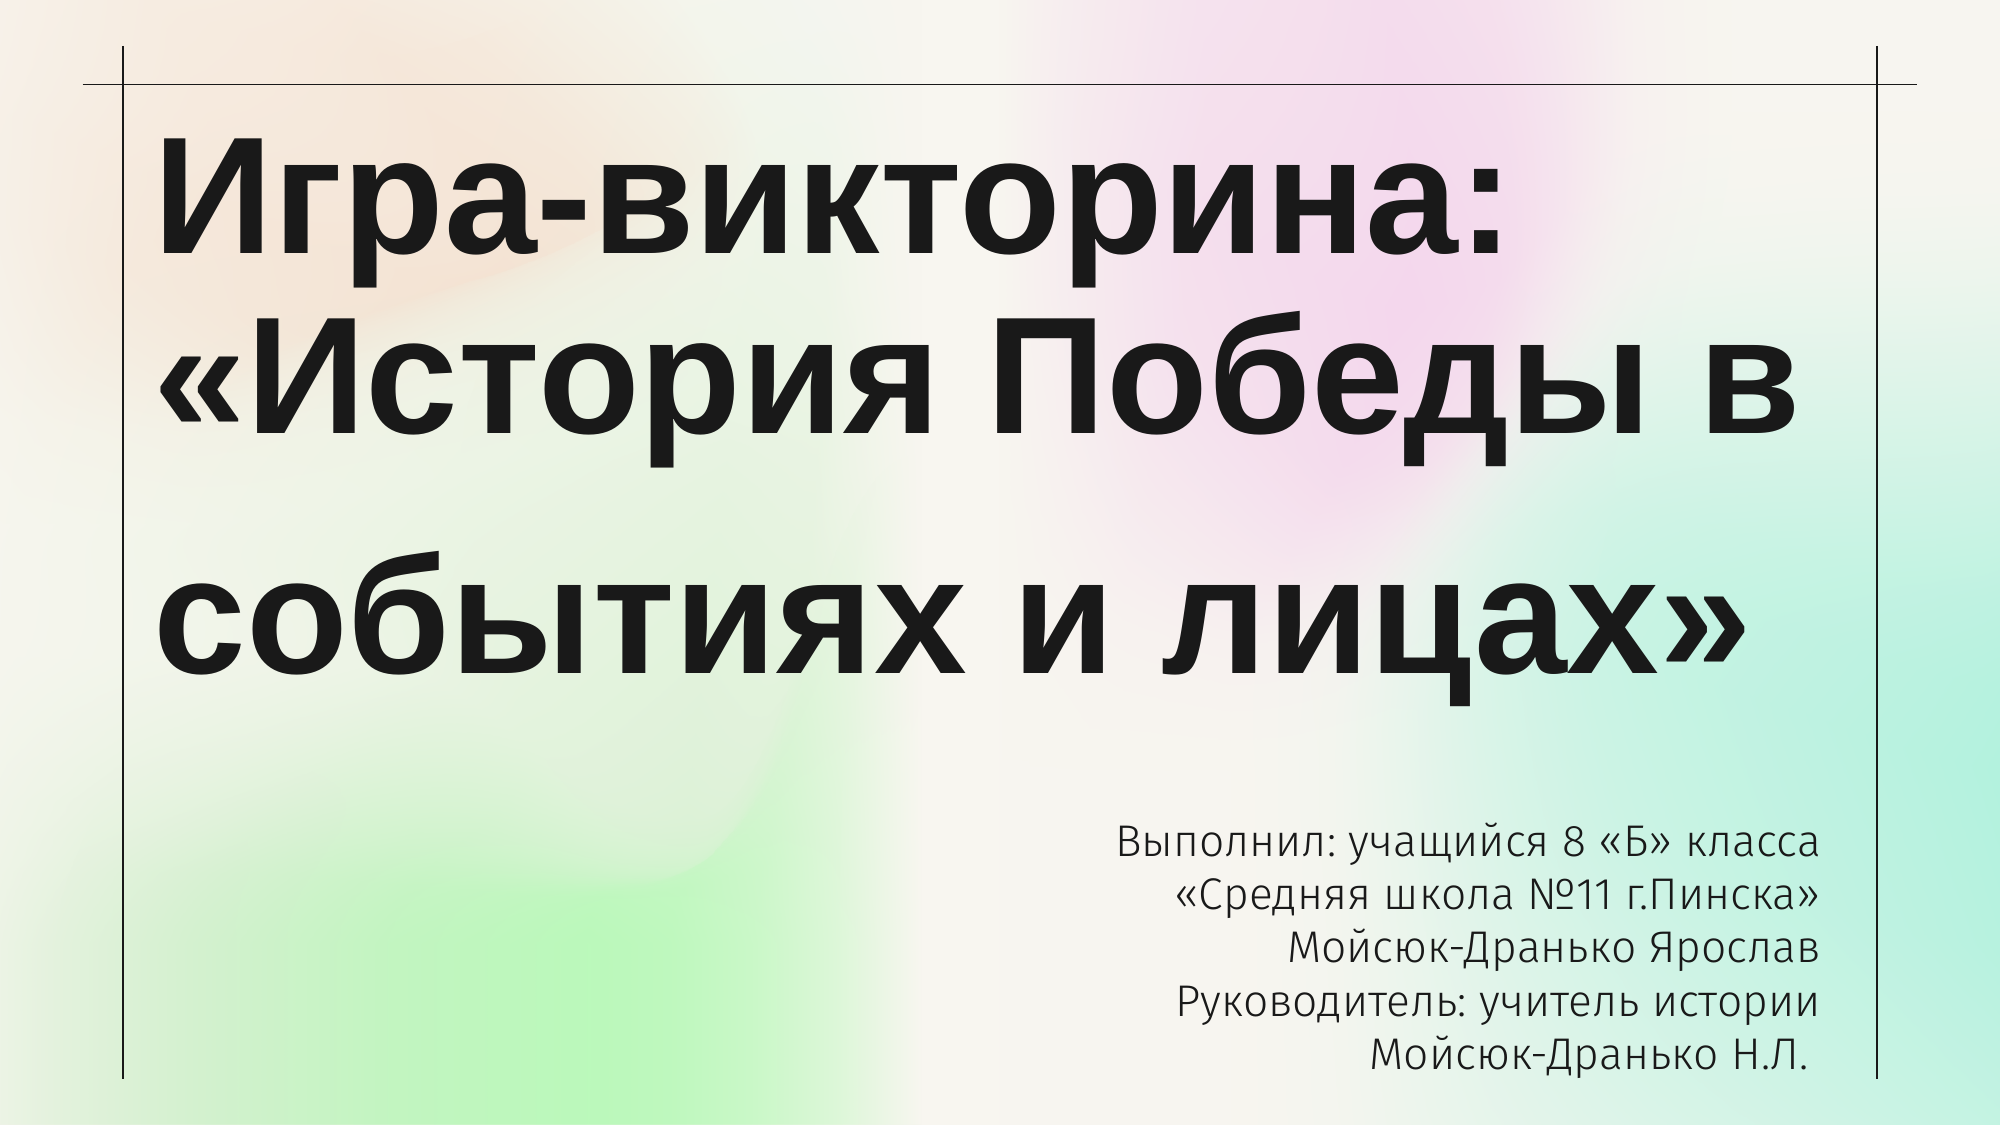

# Игра-викторина: «История Победы в событиях и лицах»
Выполнил: учащийся 8 «Б» класса «Средняя школа №11 г.Пинска»
Мойсюк-Дранько Ярослав
Руководитель: учитель истории Мойсюк-Дранько Н.Л.